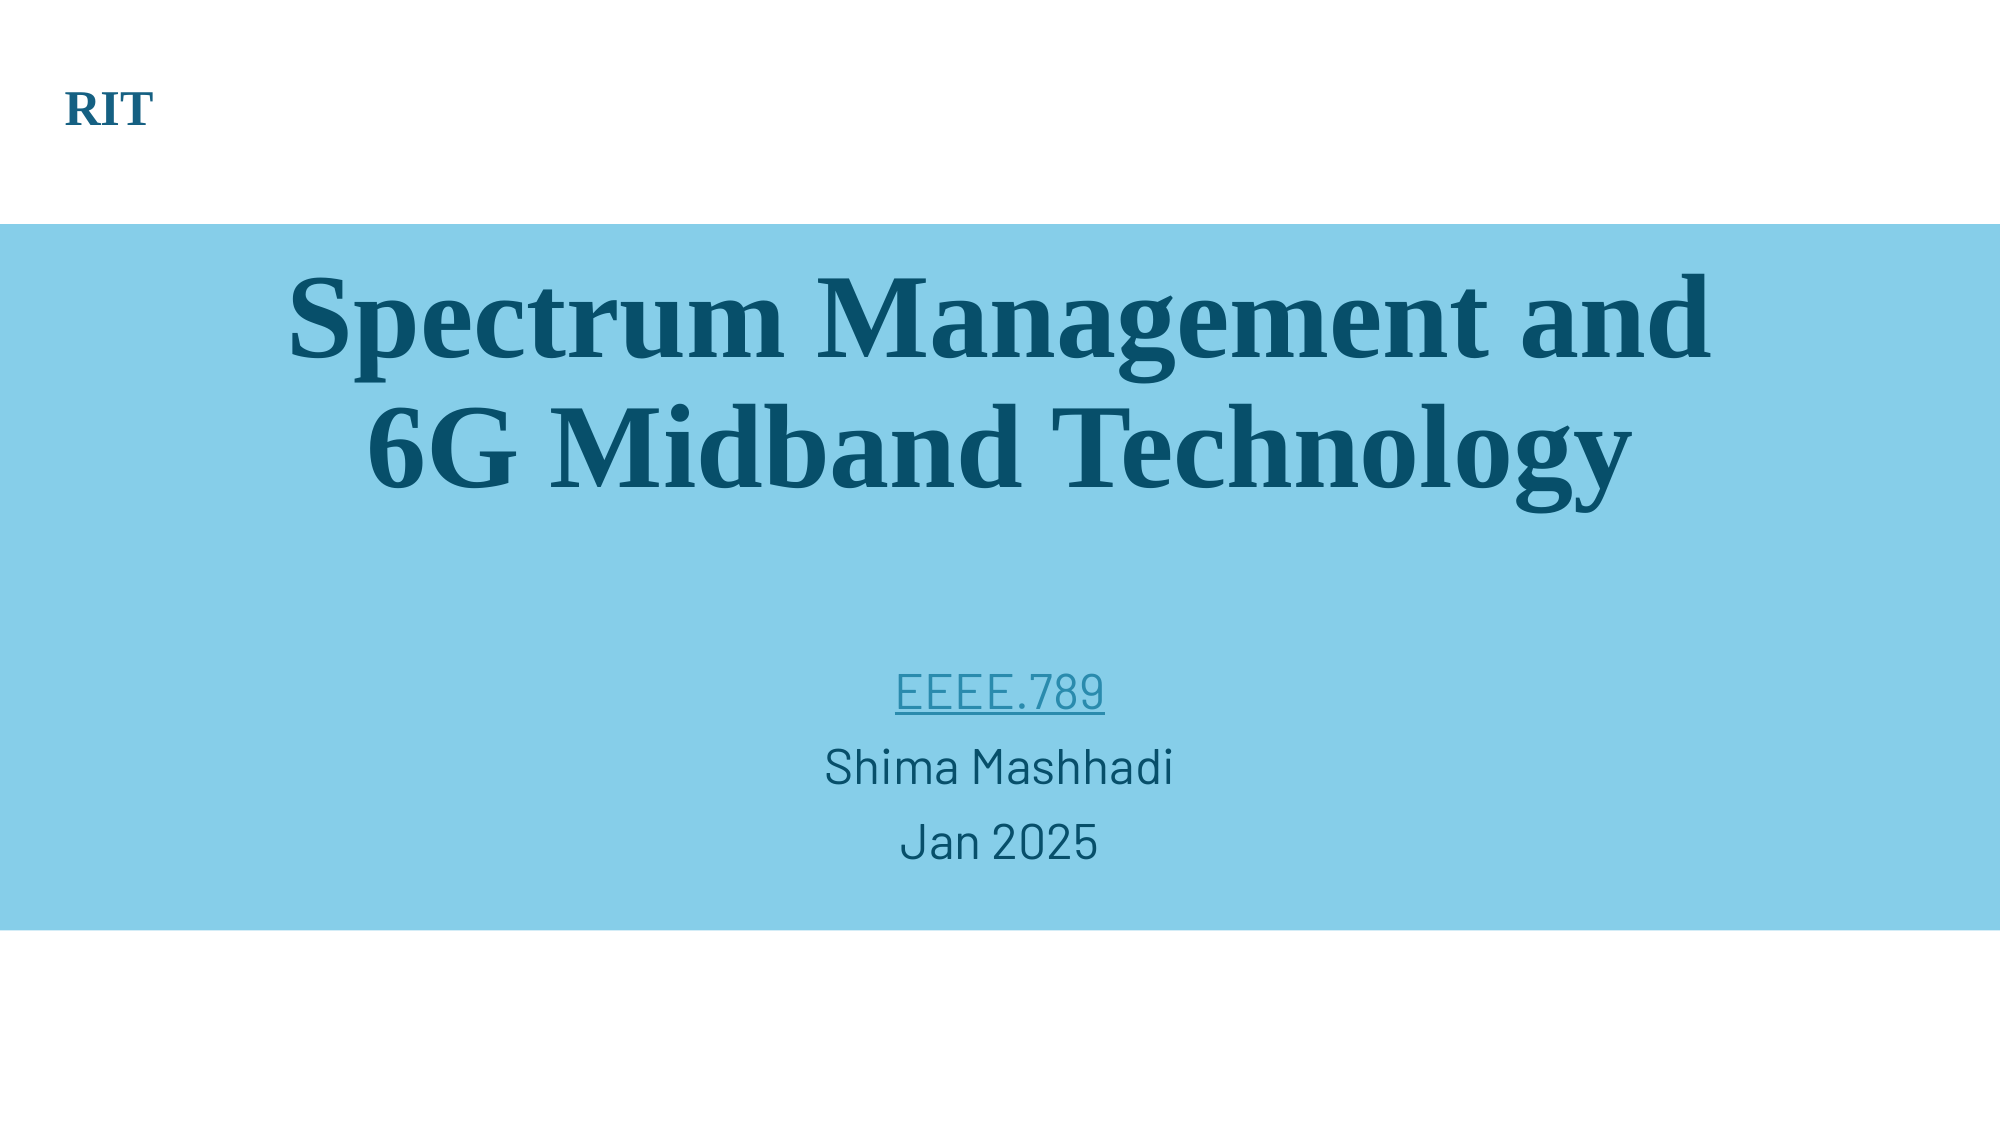

RIT
# Spectrum Management and 6G Midband Technology

EEEE.789
Shima Mashhadi
Jan 2025